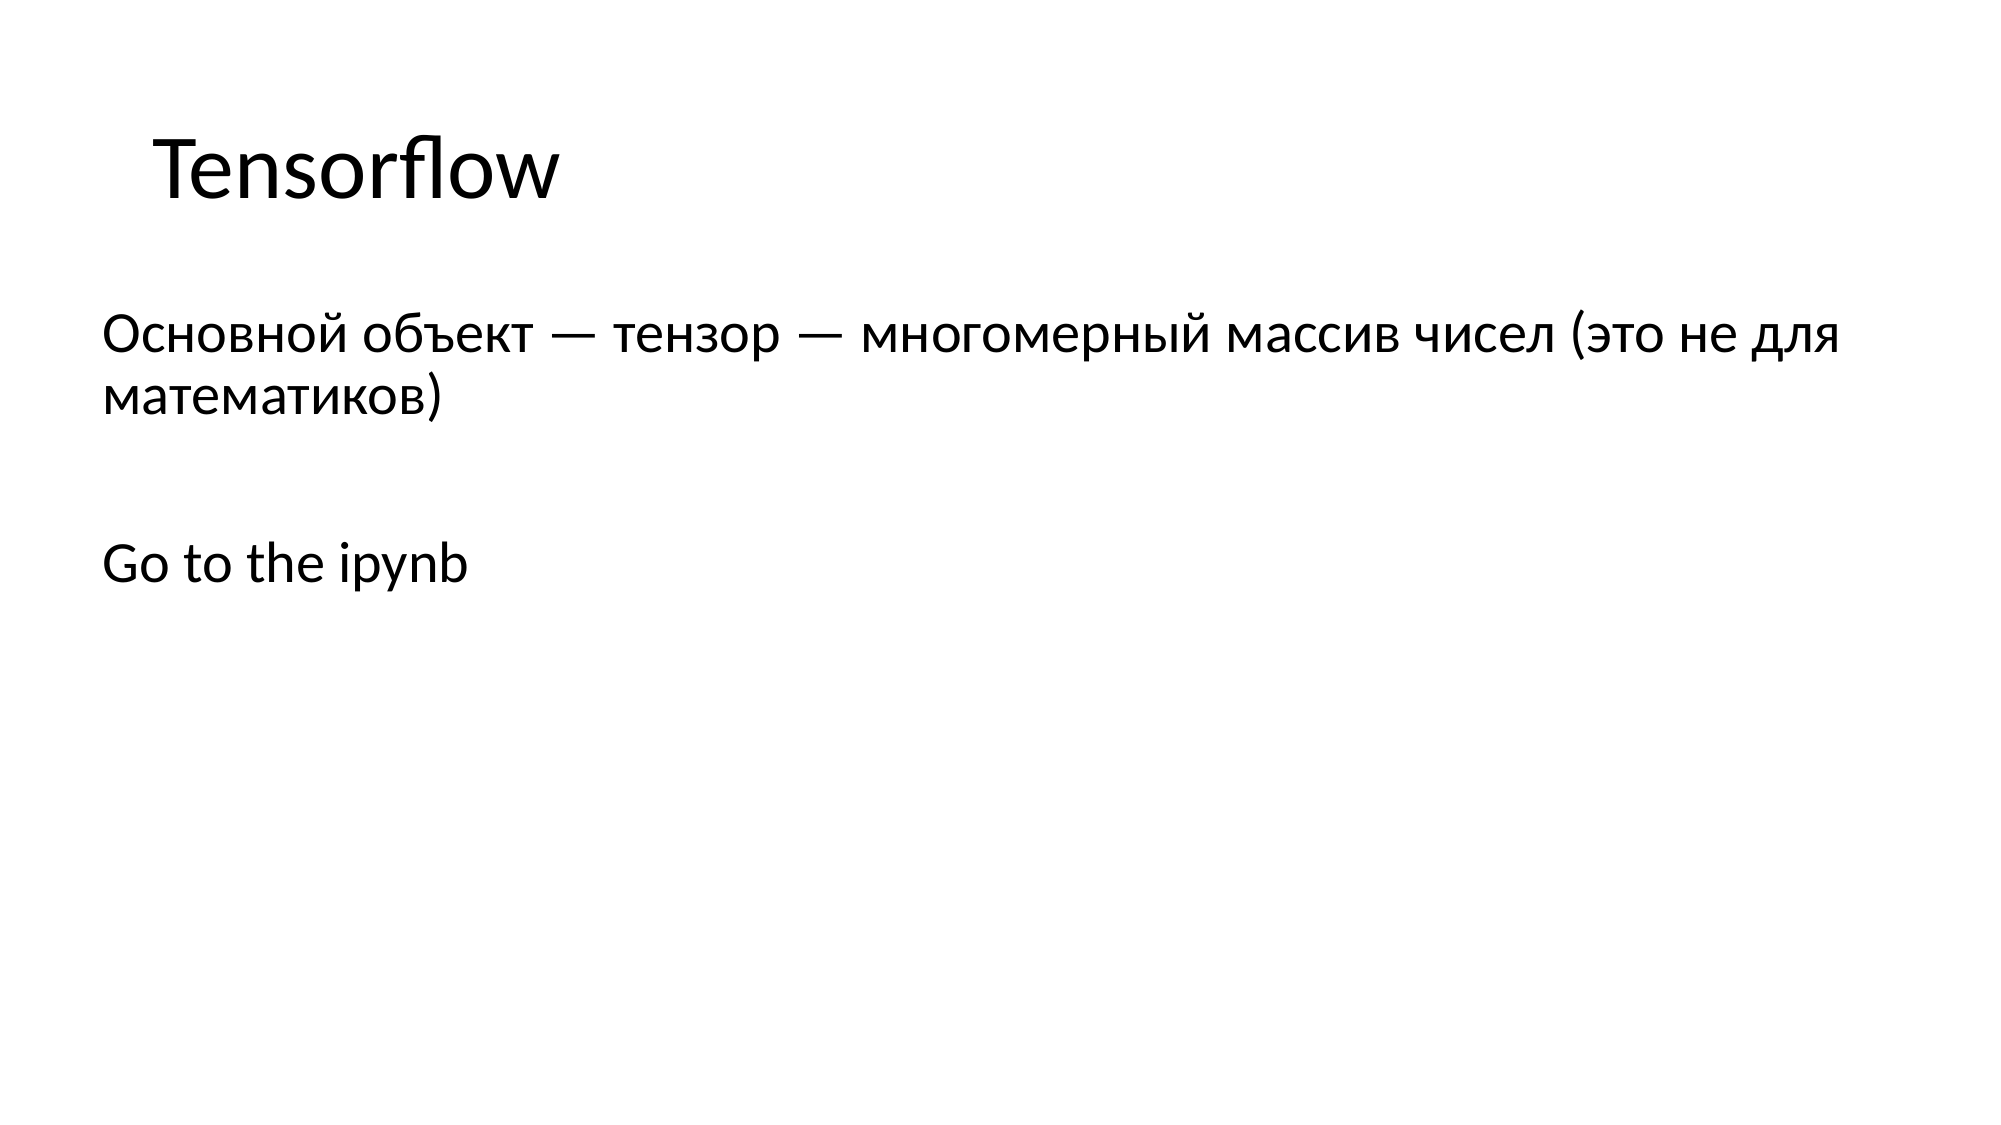

# Tensorflow

Основной объект — тензор — многомерный массив чисел (это не для математиков)

Go to the ipynb